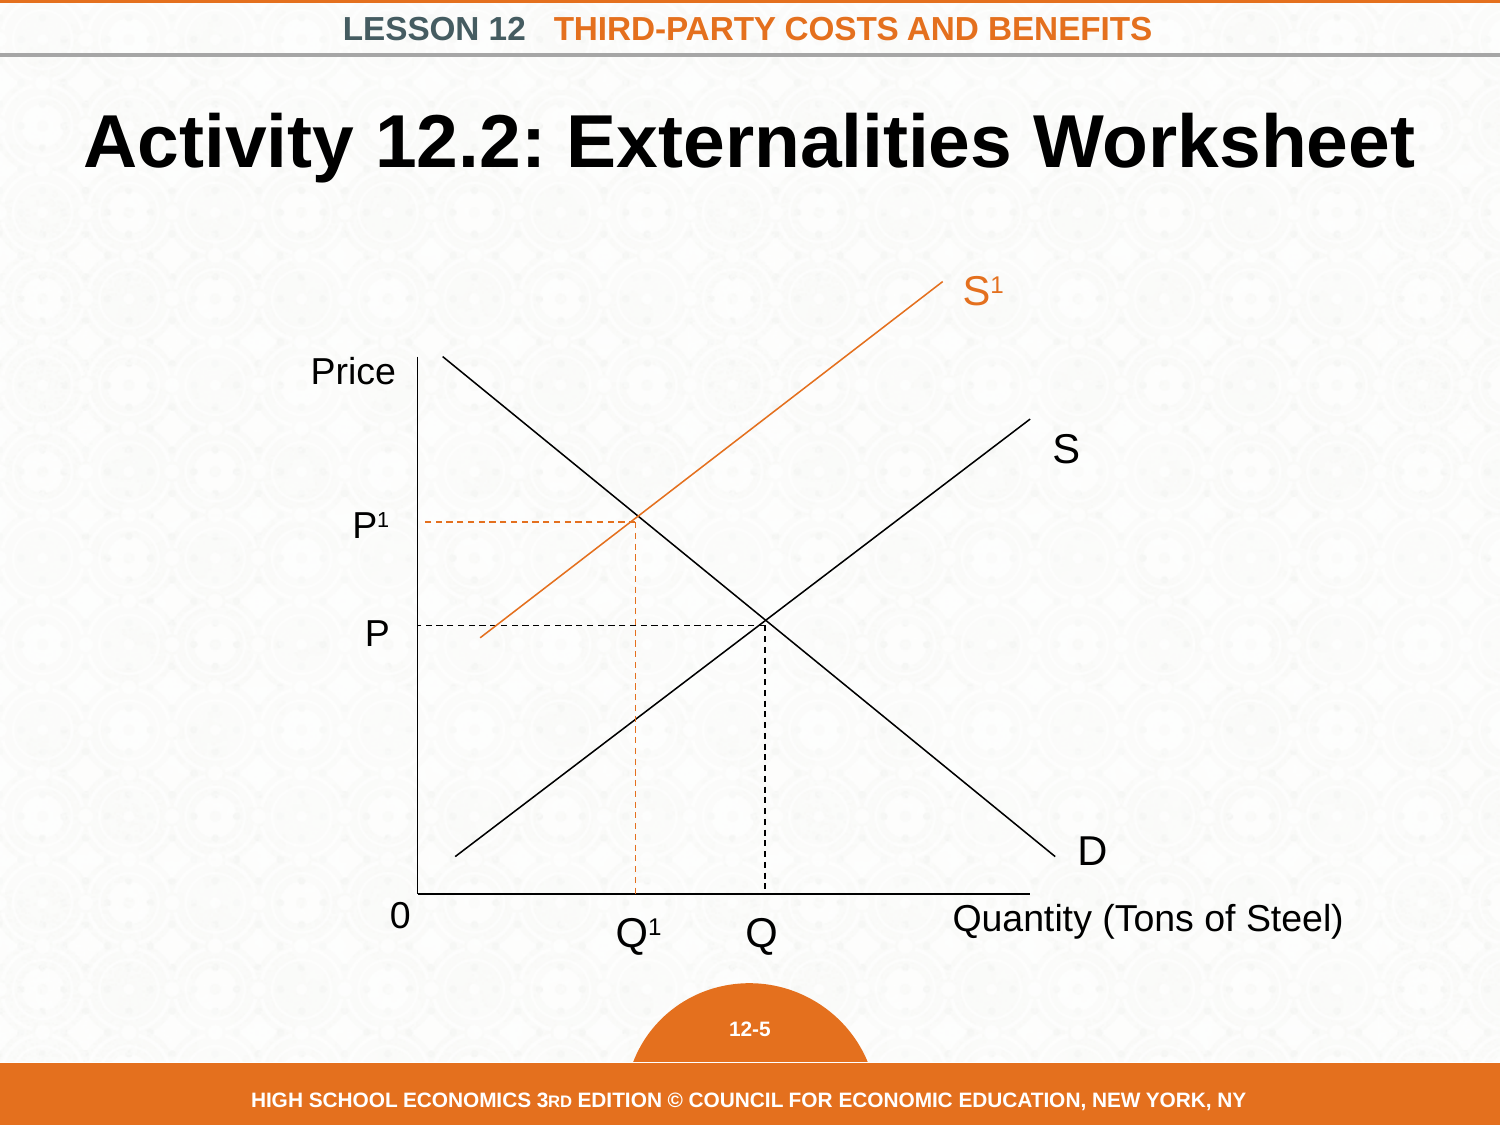

# Activity 12.2: Externalities Worksheet
S1
Price
S
P1
P
D
0
Quantity (Tons of Steel)
Q1
Q